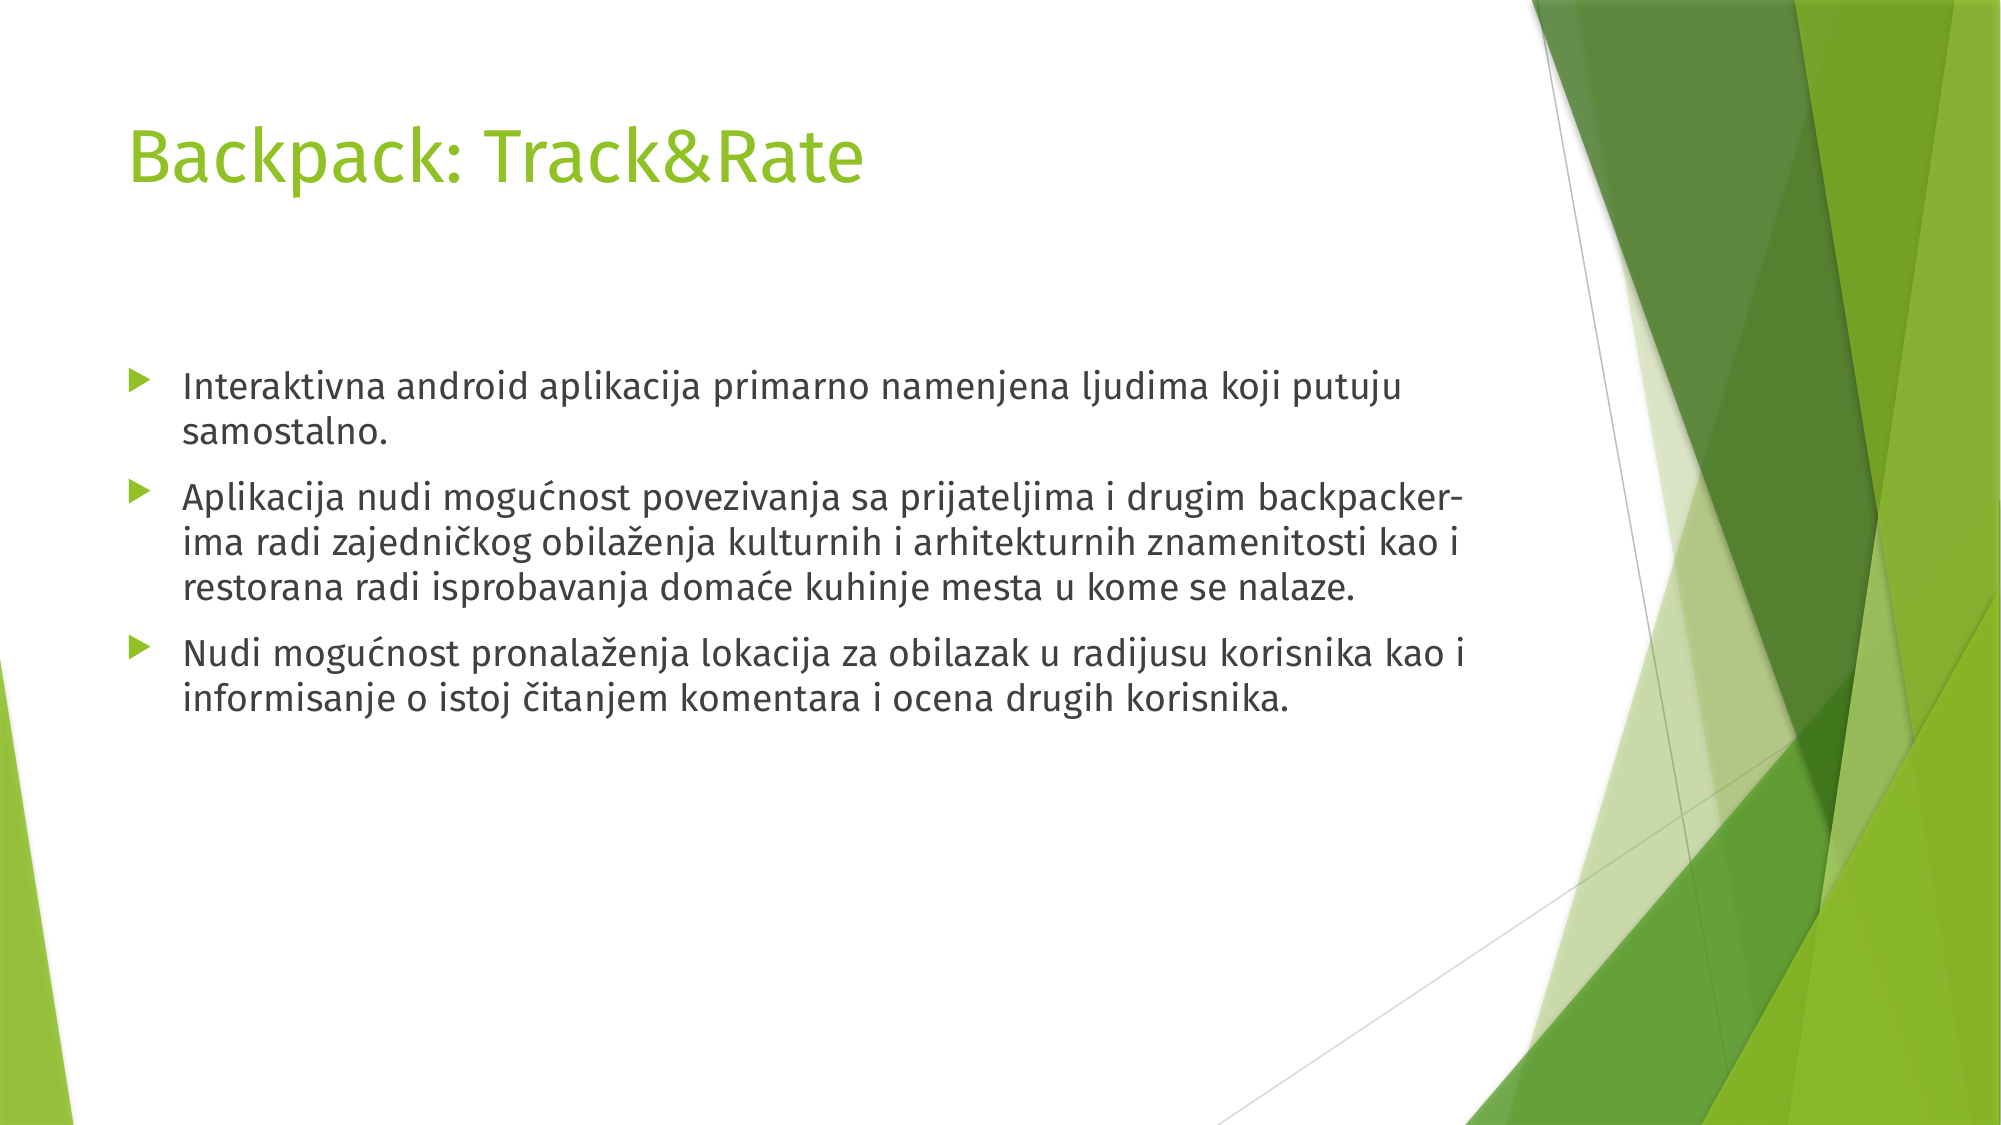

# Backpack: Track&Rate
Interaktivna android aplikacija primarno namenjena ljudima koji putuju samostalno.
Aplikacija nudi mogućnost povezivanja sa prijateljima i drugim backpacker-ima radi zajedničkog obilaženja kulturnih i arhitekturnih znamenitosti kao i restorana radi isprobavanja domaće kuhinje mesta u kome se nalaze.
Nudi mogućnost pronalaženja lokacija za obilazak u radijusu korisnika kao i informisanje o istoj čitanjem komentara i ocena drugih korisnika.